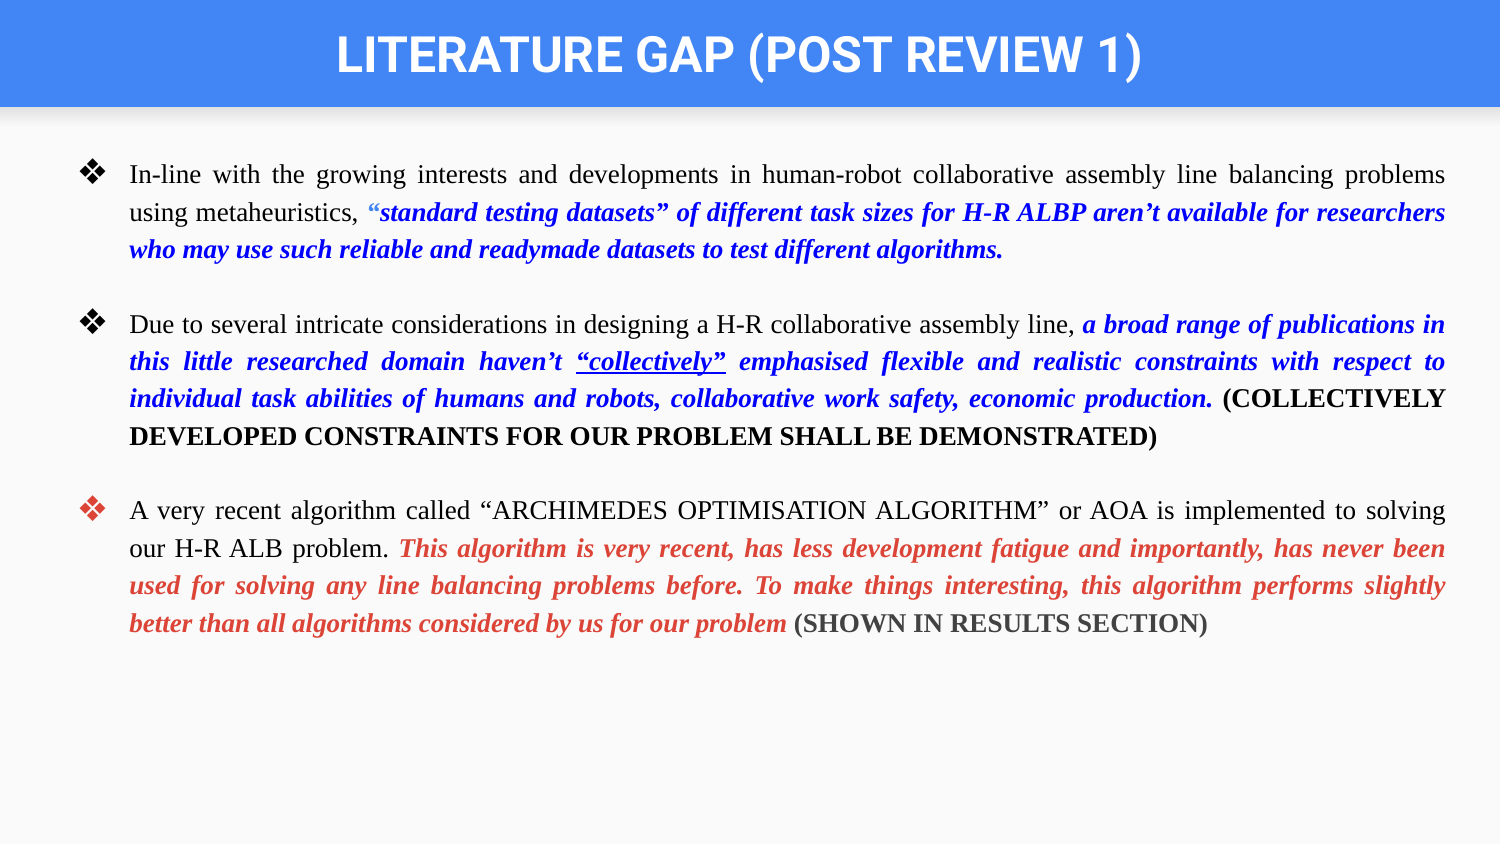

# LITERATURE GAP (POST REVIEW 1)

In-line with the growing interests and developments in human-robot collaborative assembly line balancing problems using metaheuristics, “standard testing datasets” of different task sizes for H-R ALBP aren’t available for researchers who may use such reliable and readymade datasets to test different algorithms.
Due to several intricate considerations in designing a H-R collaborative assembly line, a broad range of publications in this little researched domain haven’t “collectively” emphasised flexible and realistic constraints with respect to individual task abilities of humans and robots, collaborative work safety, economic production. (COLLECTIVELY DEVELOPED CONSTRAINTS FOR OUR PROBLEM SHALL BE DEMONSTRATED)
A very recent algorithm called “ARCHIMEDES OPTIMISATION ALGORITHM” or AOA is implemented to solving our H-R ALB problem. This algorithm is very recent, has less development fatigue and importantly, has never been used for solving any line balancing problems before. To make things interesting, this algorithm performs slightly better than all algorithms considered by us for our problem (SHOWN IN RESULTS SECTION)